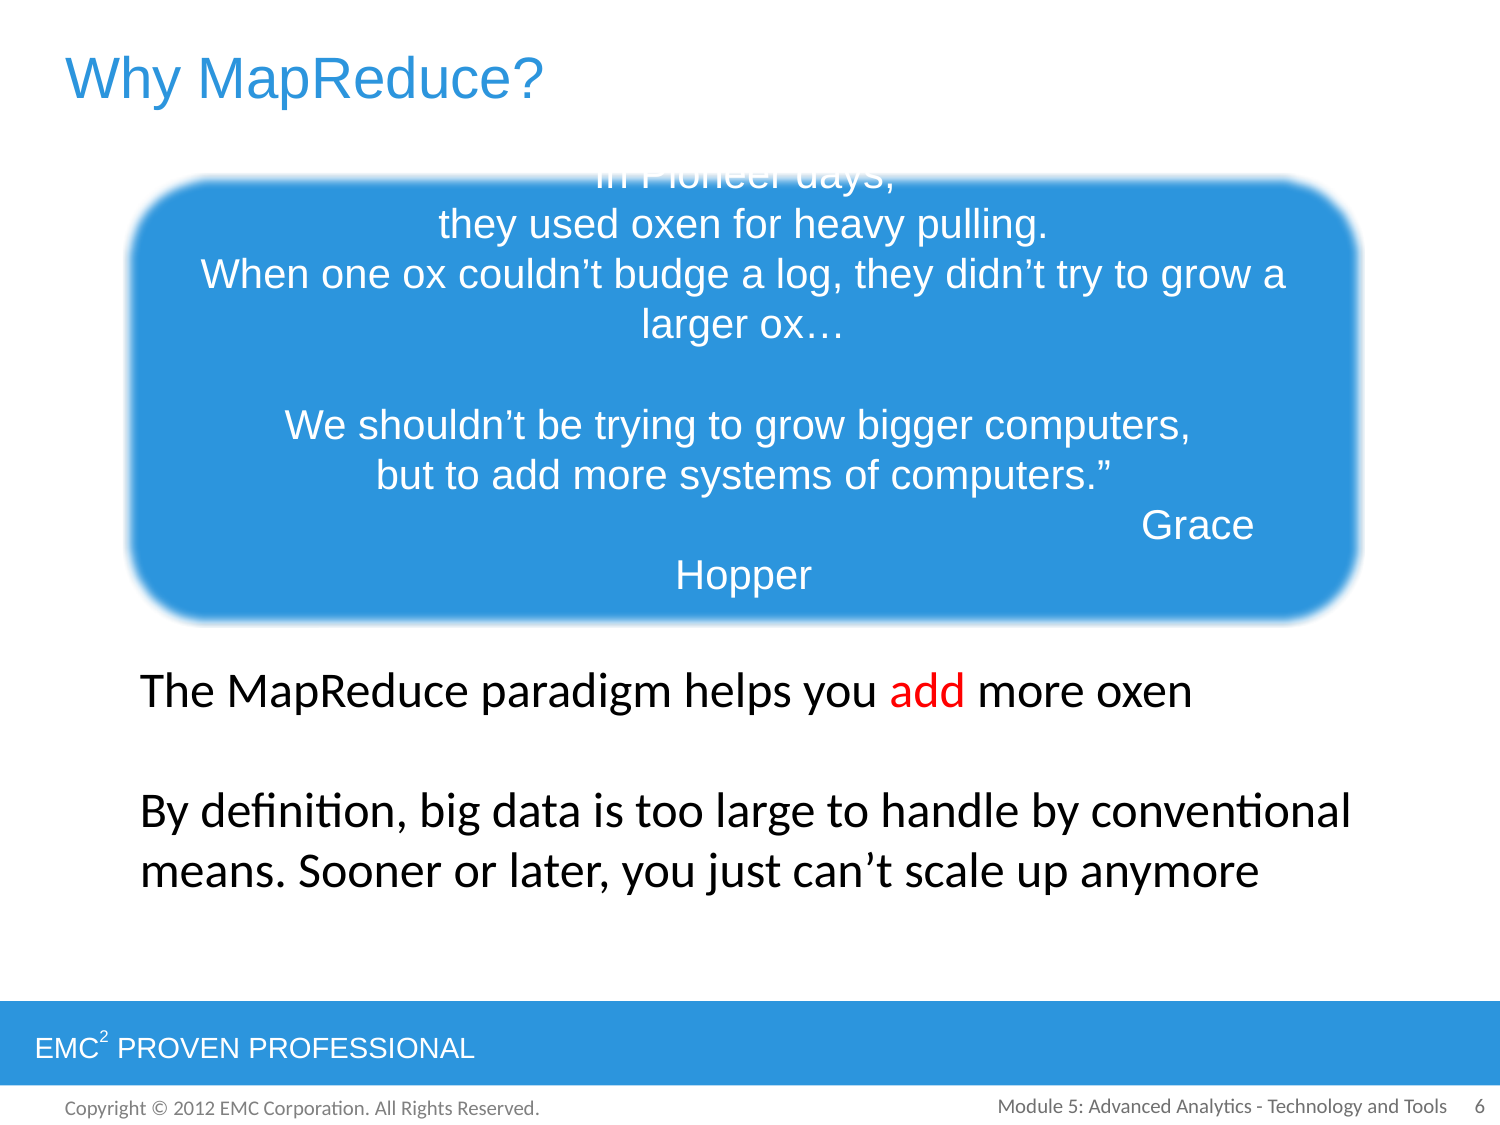

# Why MapReduce?

“In Pioneer days,
they used oxen for heavy pulling.
When one ox couldn’t budge a log, they didn’t try to grow a larger ox…

We shouldn’t be trying to grow bigger computers,
but to add more systems of computers.”
                                                                               Grace Hopper

The MapReduce paradigm helps you add more oxen

By definition, big data is too large to handle by conventional means. Sooner or later, you just can’t scale up anymore

Module 5: Advanced Analytics - Technology and Tools
6